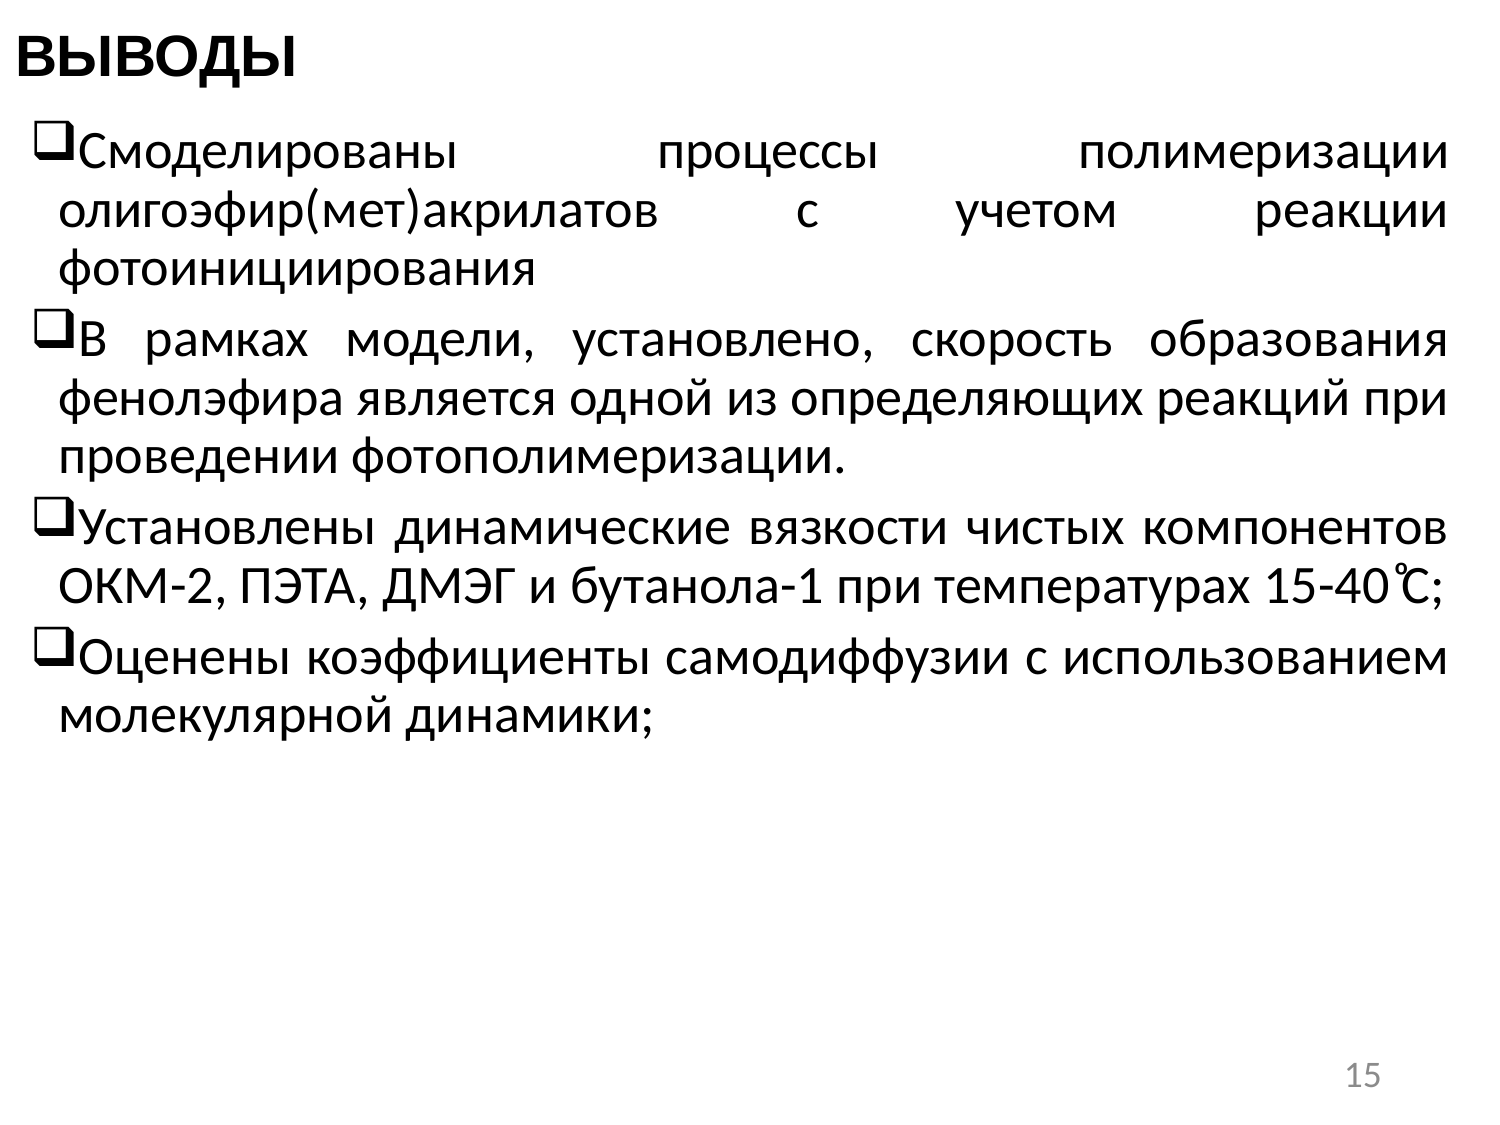

# ВЫВОДЫ
Смоделированы процессы полимеризации олигоэфир(мет)акрилатов с учетом реакции фотоинициирования
В рамках модели, установлено, скорость образования фенолэфира является одной из определяющих реакций при проведении фотополимеризации.
Установлены динамические вязкости чистых компонентов ОКМ-2, ПЭТА, ДМЭГ и бутанола-1 при температурах 15-40 ͦС;
Оценены коэффициенты самодиффузии с использованием молекулярной динамики;

15